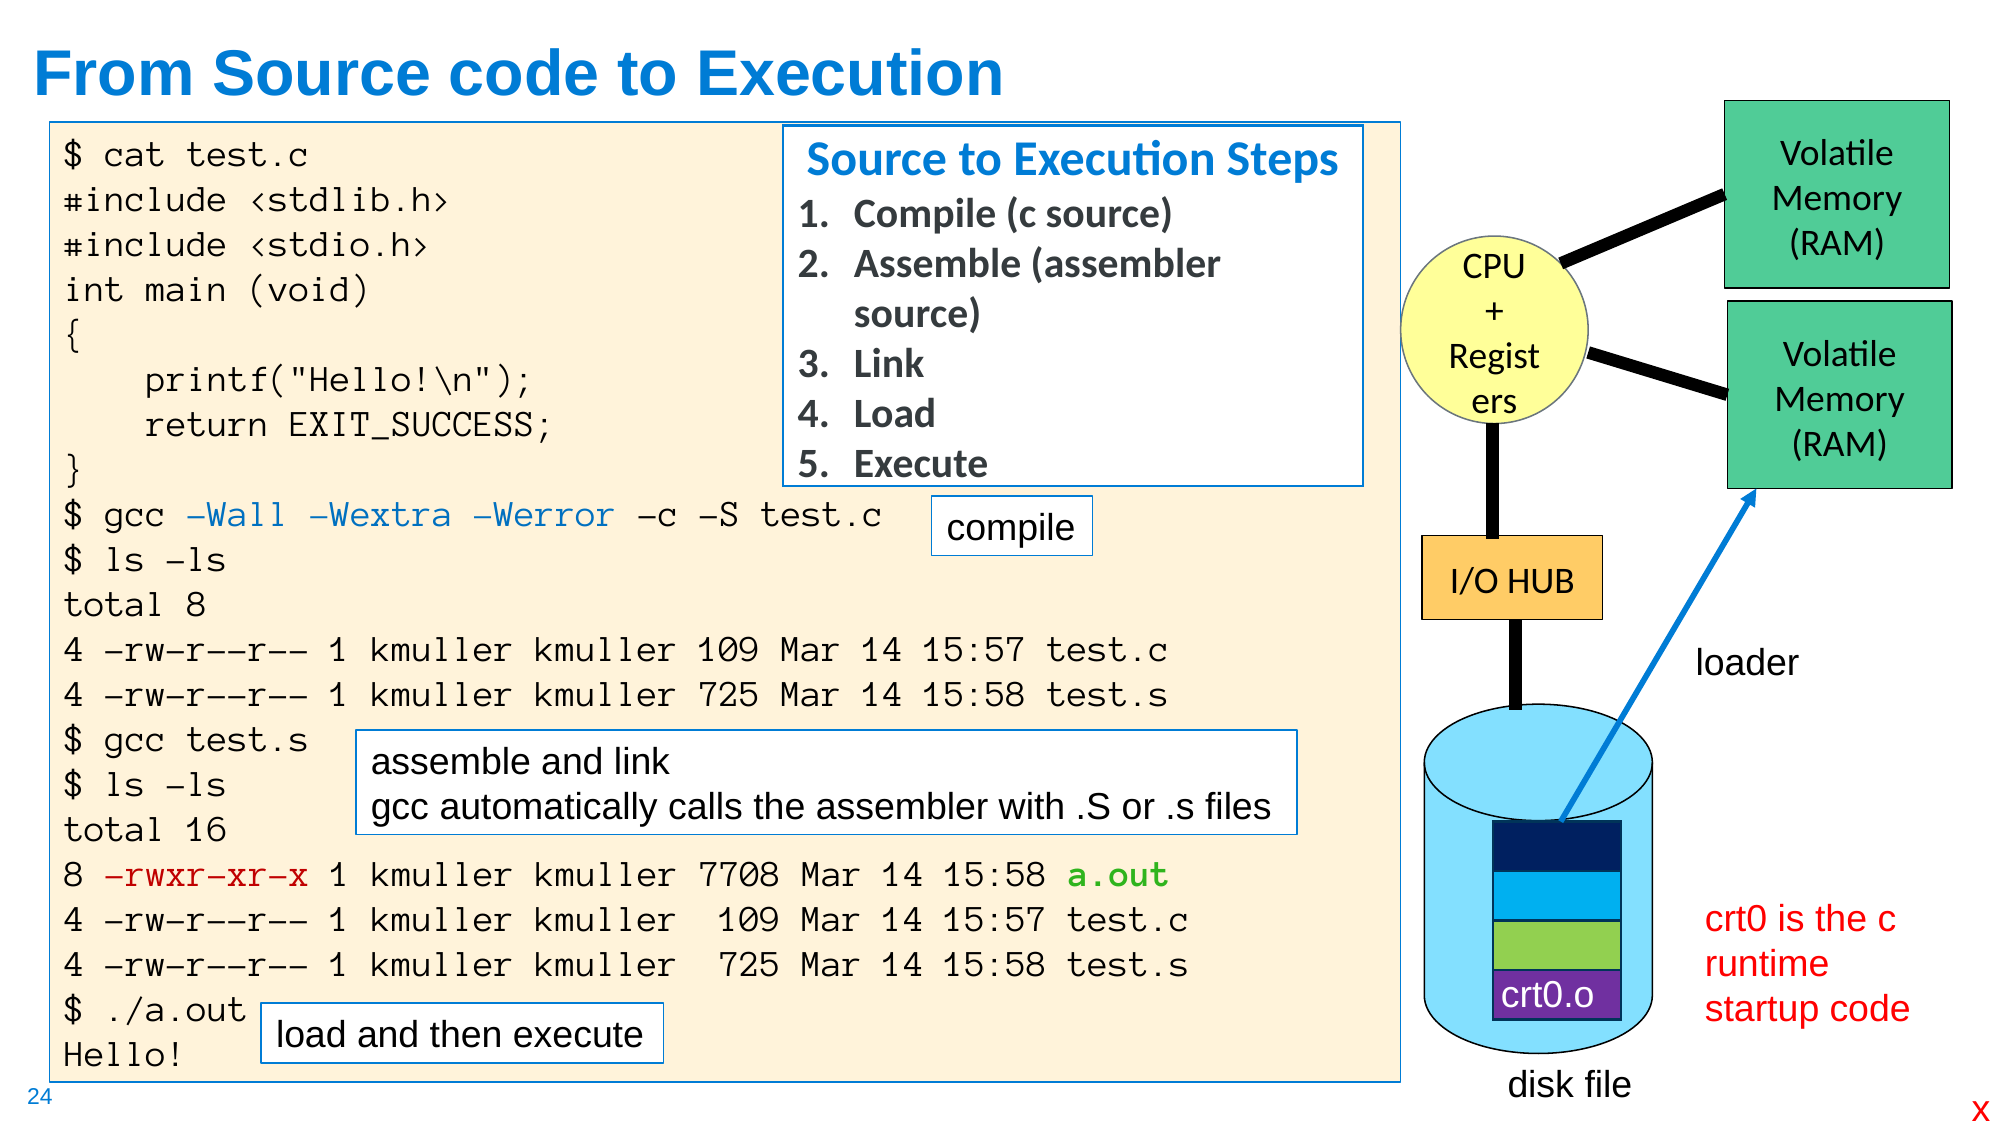

# From Source code to Execution
Volatile
Memory
(RAM)
$ cat test.c
#include <stdlib.h>
#include <stdio.h>
int main (void)
{
    printf("Hello!\n");
    return EXIT_SUCCESS;
}
$ gcc -Wall –Wextra –Werror -c -S test.c
$ ls -ls
total 8
4 -rw-r--r-- 1 kmuller kmuller 109 Mar 14 15:57 test.c
4 -rw-r--r-- 1 kmuller kmuller 725 Mar 14 15:58 test.s
$ gcc test.s
$ ls -ls
total 16
8 -rwxr-xr-x 1 kmuller kmuller 7708 Mar 14 15:58 a.out
4 -rw-r--r-- 1 kmuller kmuller  109 Mar 14 15:57 test.c
4 -rw-r--r-- 1 kmuller kmuller  725 Mar 14 15:58 test.s
$ ./a.out
Hello!
Source to Execution Steps
Compile (c source)
Assemble (assembler source)
Link
Load
Execute
CPU
+
Registers
Volatile
Memory
(RAM)
compile
I/O HUB
loader

assemble and link
gcc automatically calls the assembler with .S or .s files

crt0 is the c runtime startup code
crt0.o
load and then execute
disk file
x